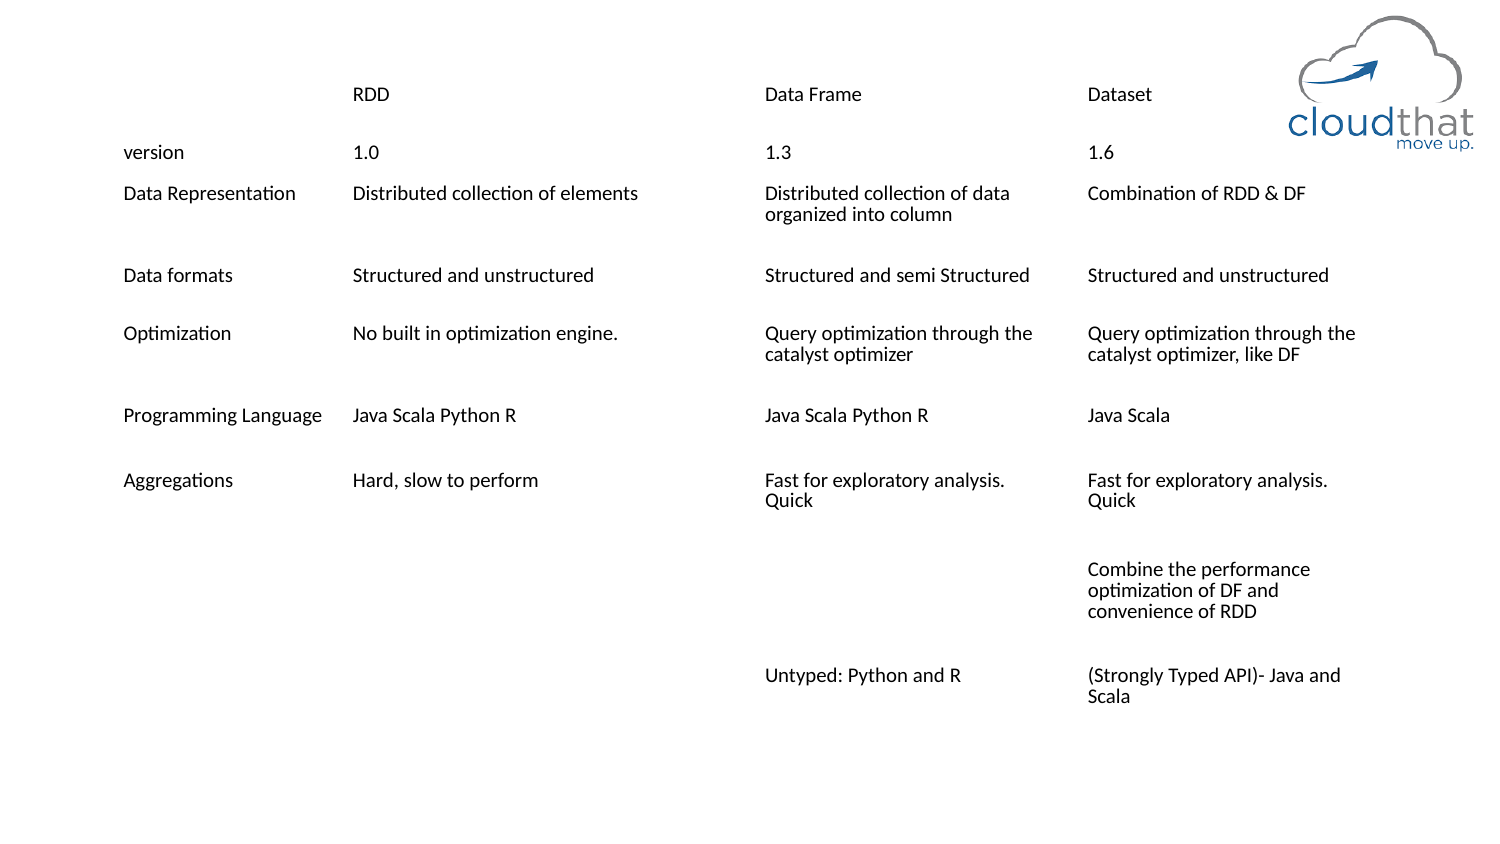

|  | RDD | Data Frame | Dataset |
| --- | --- | --- | --- |
| version | 1.0 | 1.3 | 1.6 |
| Data Representation | Distributed collection of elements | Distributed collection of data organized into column | Combination of RDD & DF |
| Data formats | Structured and unstructured | Structured and semi Structured | Structured and unstructured |
| Optimization | No built in optimization engine. | Query optimization through the catalyst optimizer | Query optimization through the catalyst optimizer, like DF |
| Programming Language | Java Scala Python R | Java Scala Python R | Java Scala |
| Aggregations | Hard, slow to perform | Fast for exploratory analysis. Quick | Fast for exploratory analysis. Quick |
|  |  |  | Combine the performance optimization of DF and convenience of RDD |
|  |  | Untyped: Python and R | (Strongly Typed API)- Java and Scala |